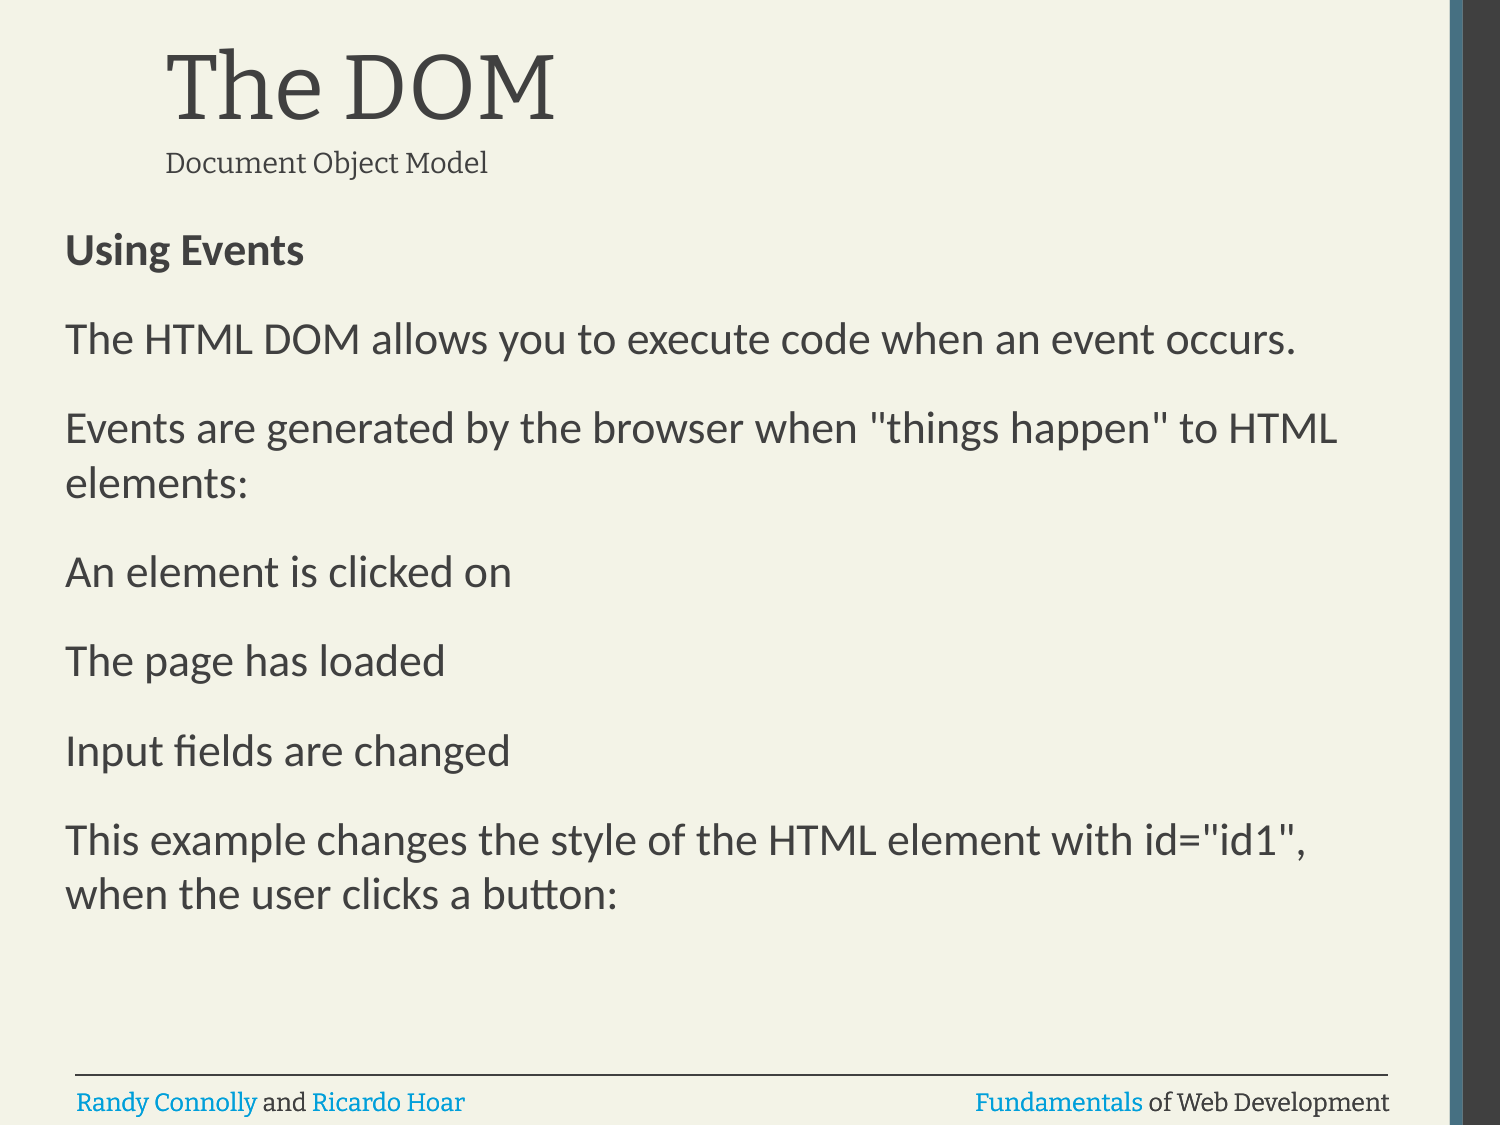

# The DOM
Document Object Model
Using Events
The HTML DOM allows you to execute code when an event occurs.
Events are generated by the browser when "things happen" to HTML elements:
An element is clicked on
The page has loaded
Input fields are changed
This example changes the style of the HTML element with id="id1", when the user clicks a button: